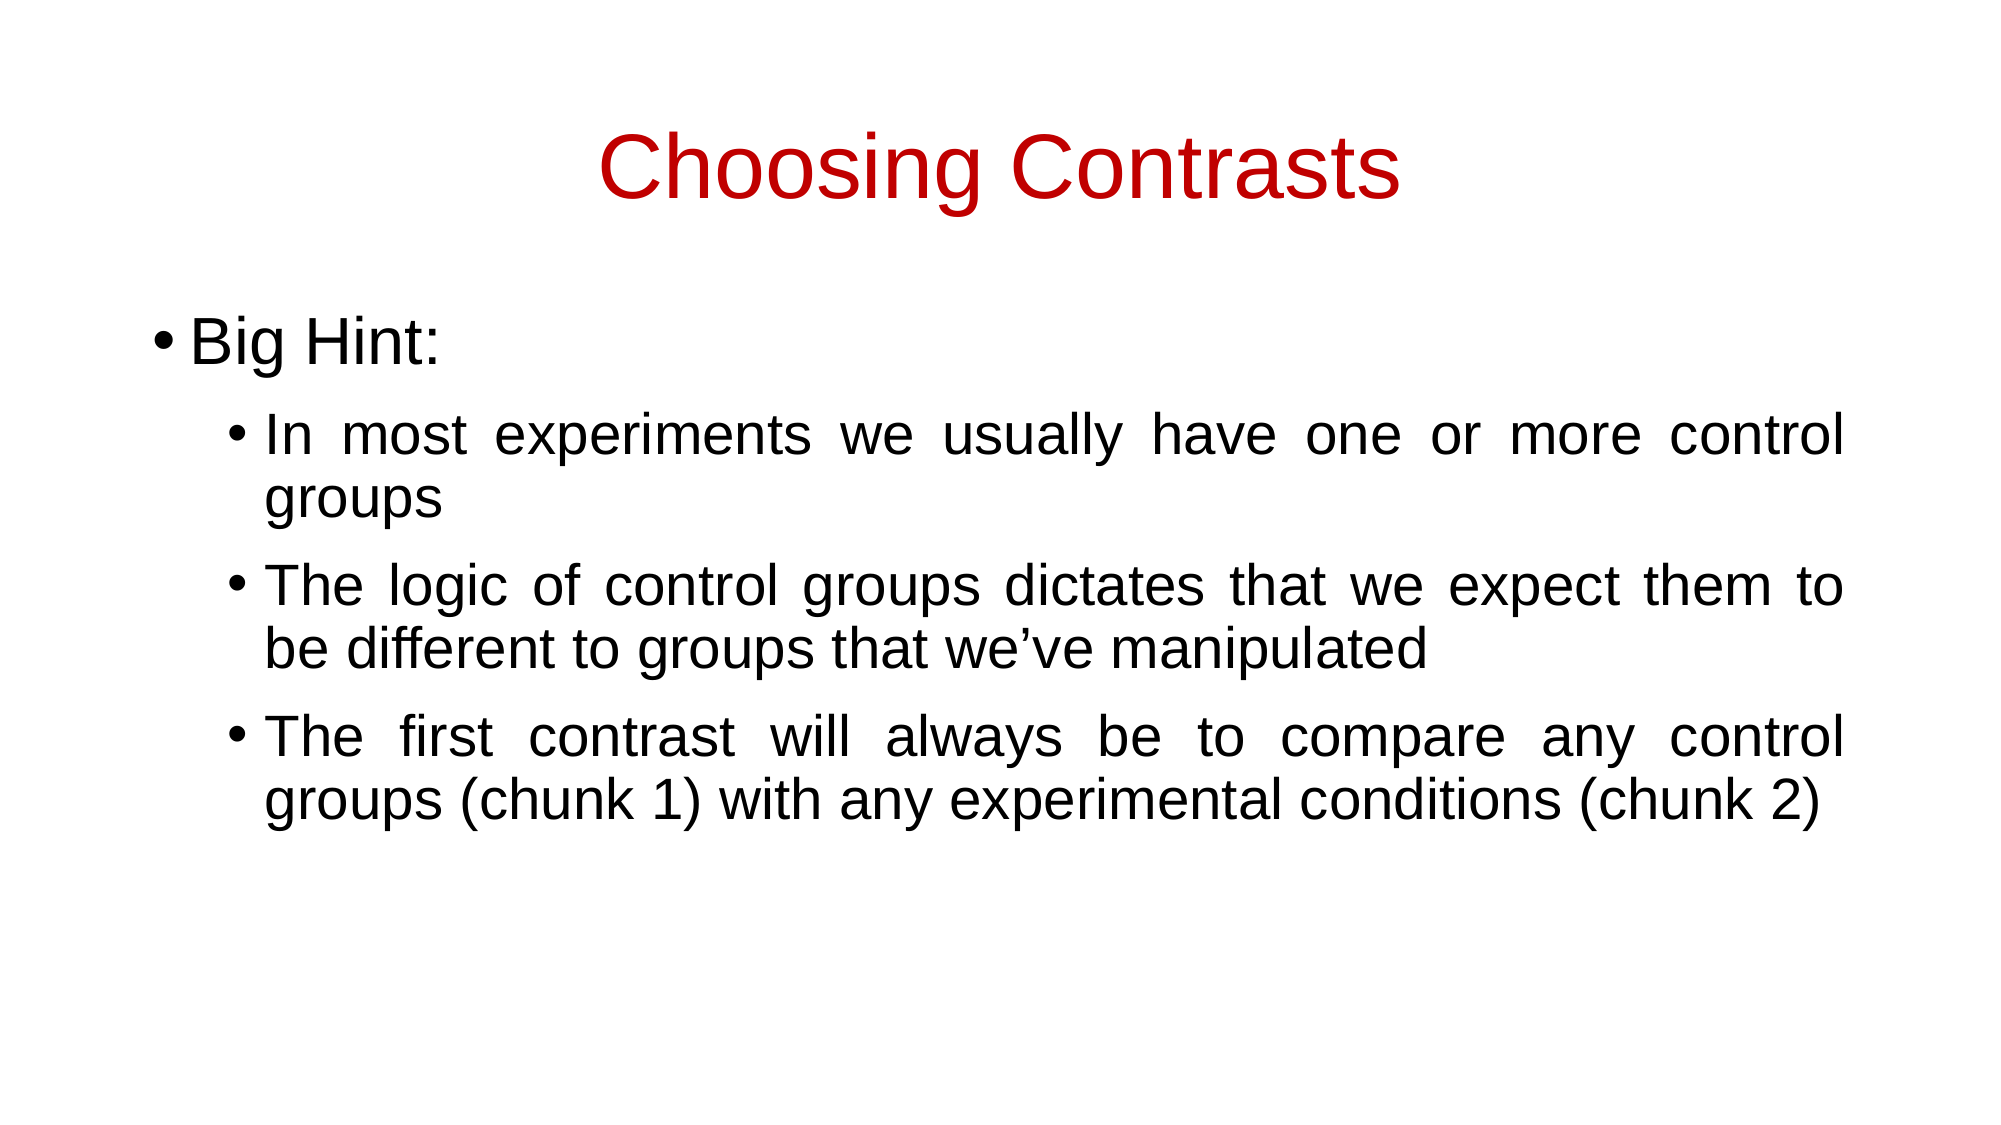

# Choosing Contrasts
Big Hint:
In most experiments we usually have one or more control groups
The logic of control groups dictates that we expect them to be different to groups that we’ve manipulated
The first contrast will always be to compare any control groups (chunk 1) with any experimental conditions (chunk 2)